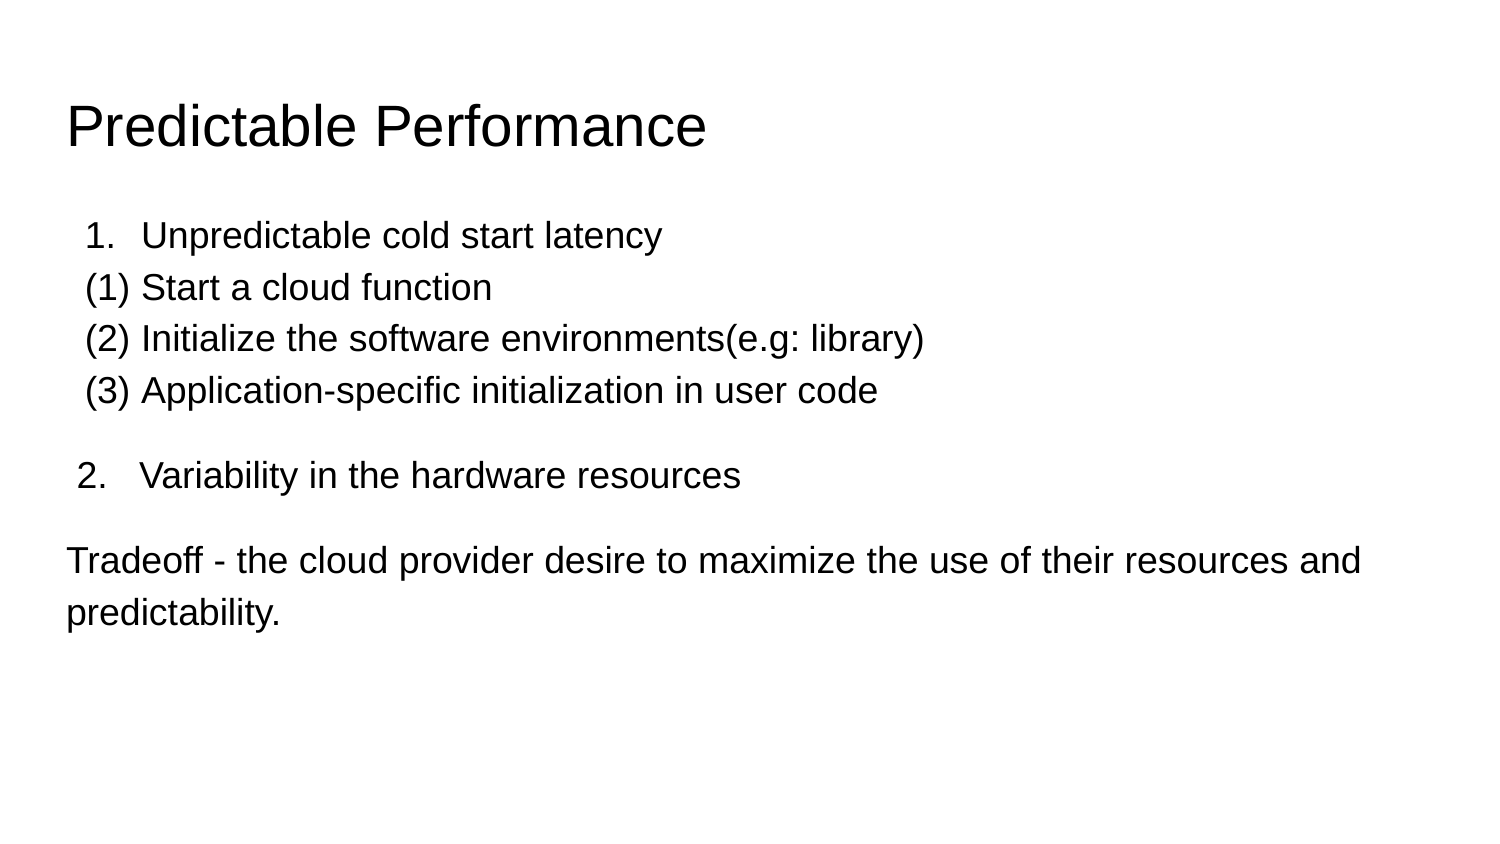

# Predictable Performance
Unpredictable cold start latency
Start a cloud function
Initialize the software environments(e.g: library)
Application-specific initialization in user code
 2.   Variability in the hardware resources
Tradeoff - the cloud provider desire to maximize the use of their resources and predictability.